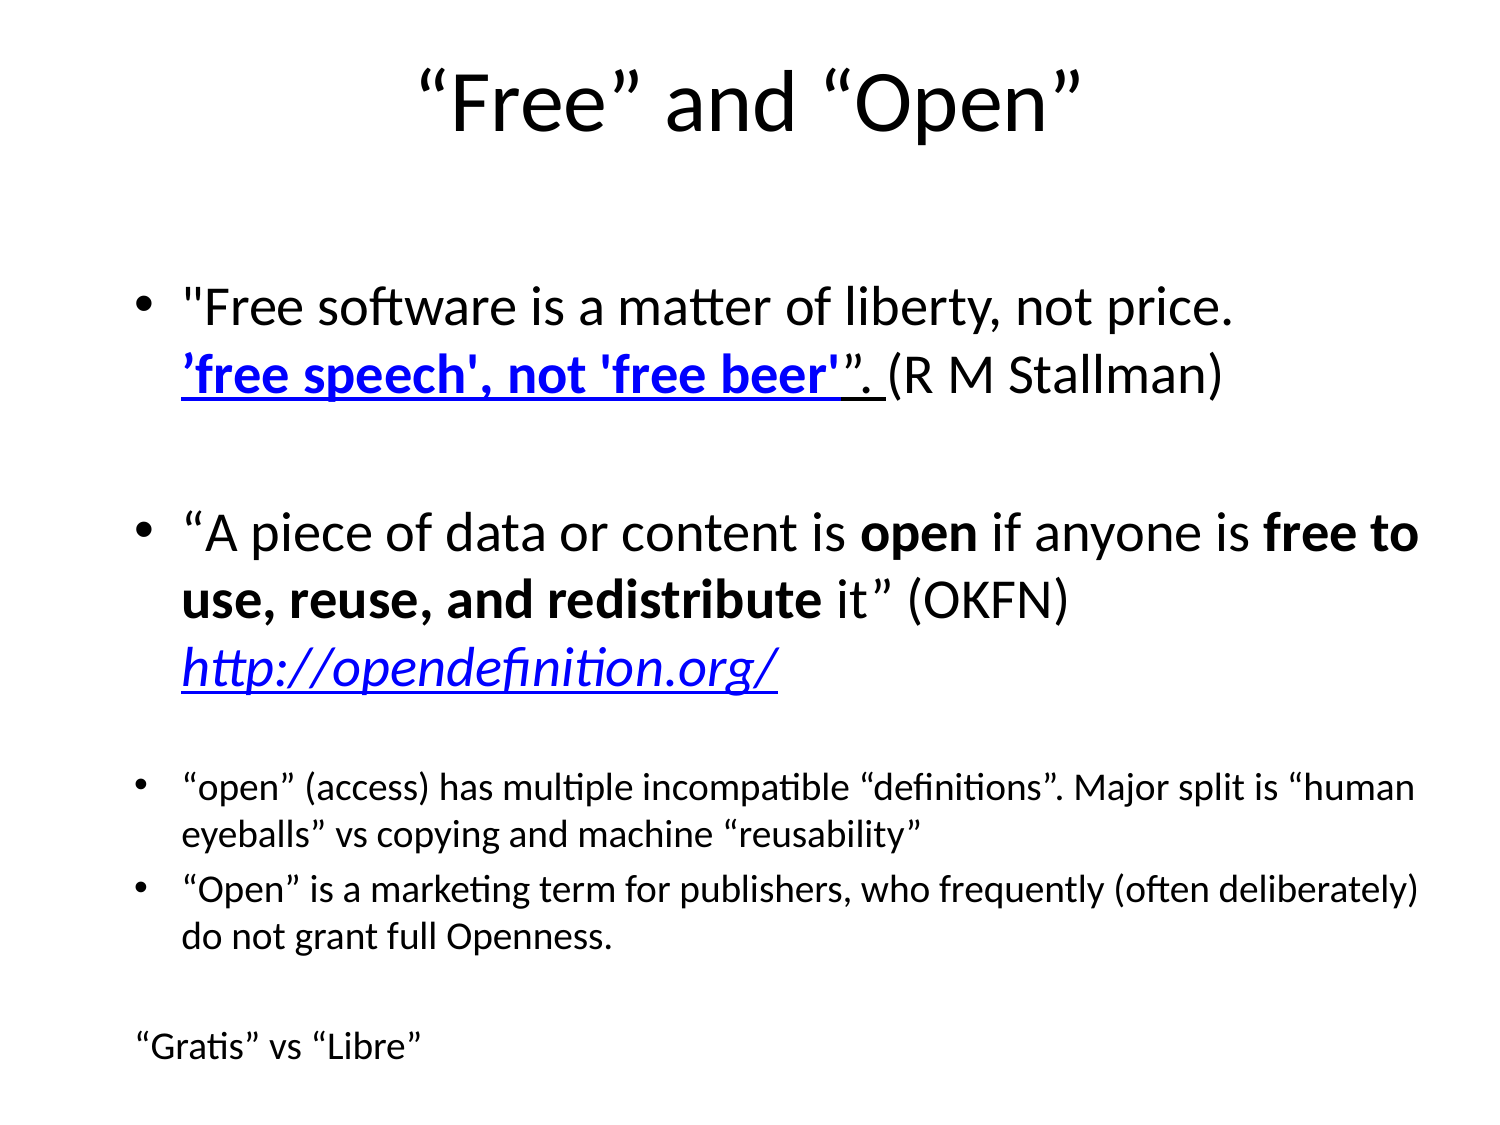

# “Free” and “Open”

"Free software is a matter of liberty, not price. ’free speech', not 'free beer'”. (R M Stallman)

“A piece of data or content is open if anyone is free to use, reuse, and redistribute it” (OKFN)http://opendefinition.org/

“open” (access) has multiple incompatible “definitions”. Major split is “human eyeballs” vs copying and machine “reusability”
“Open” is a marketing term for publishers, who frequently (often deliberately) do not grant full Openness.

“Gratis” vs “Libre”